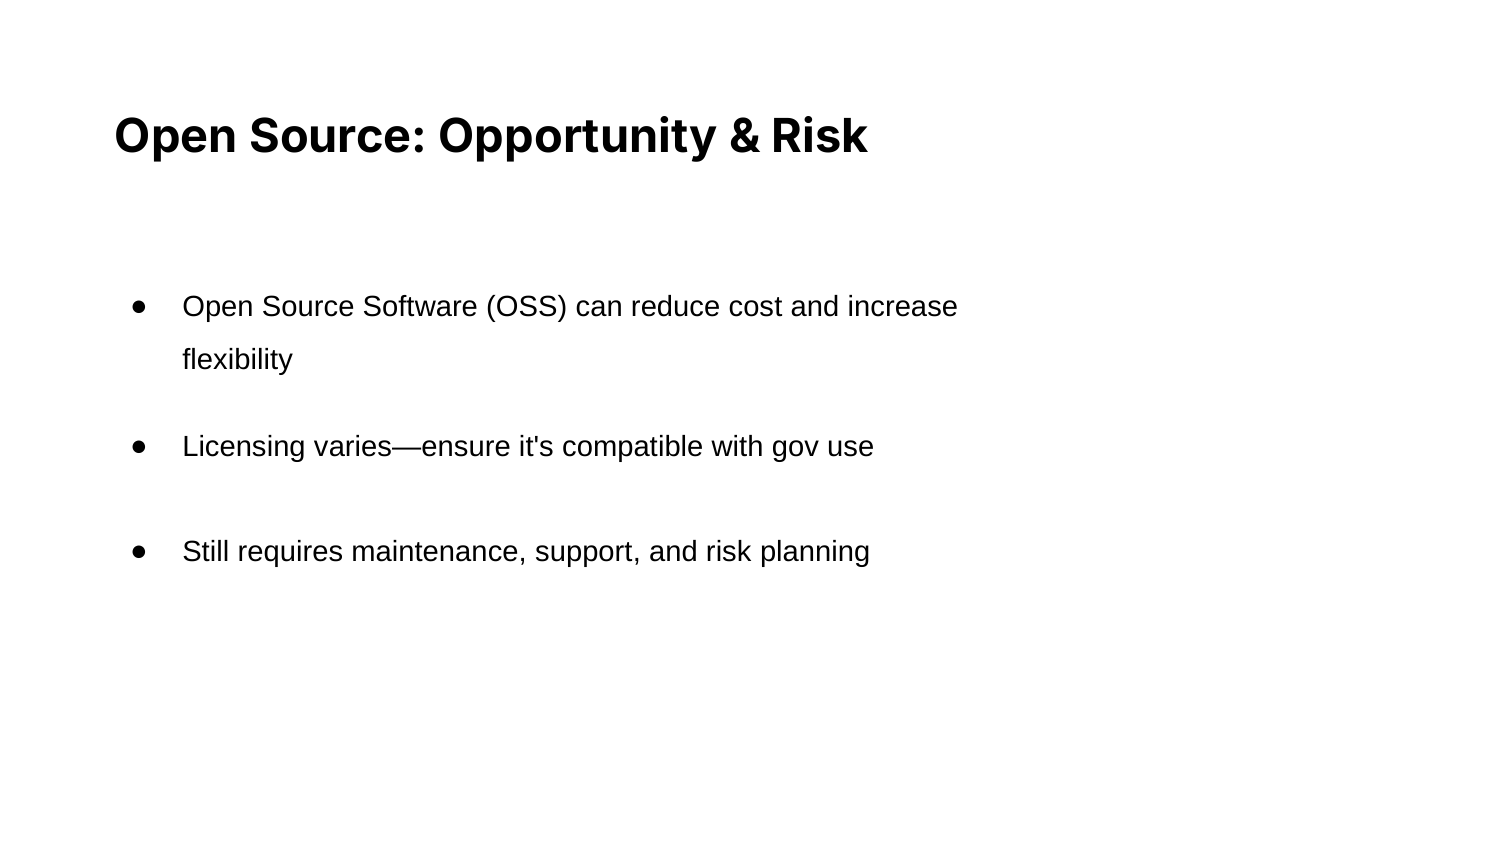

Open Source: Opportunity & Risk
Open Source Software (OSS) can reduce cost and increase flexibility
Licensing varies—ensure it's compatible with gov use
Still requires maintenance, support, and risk planning